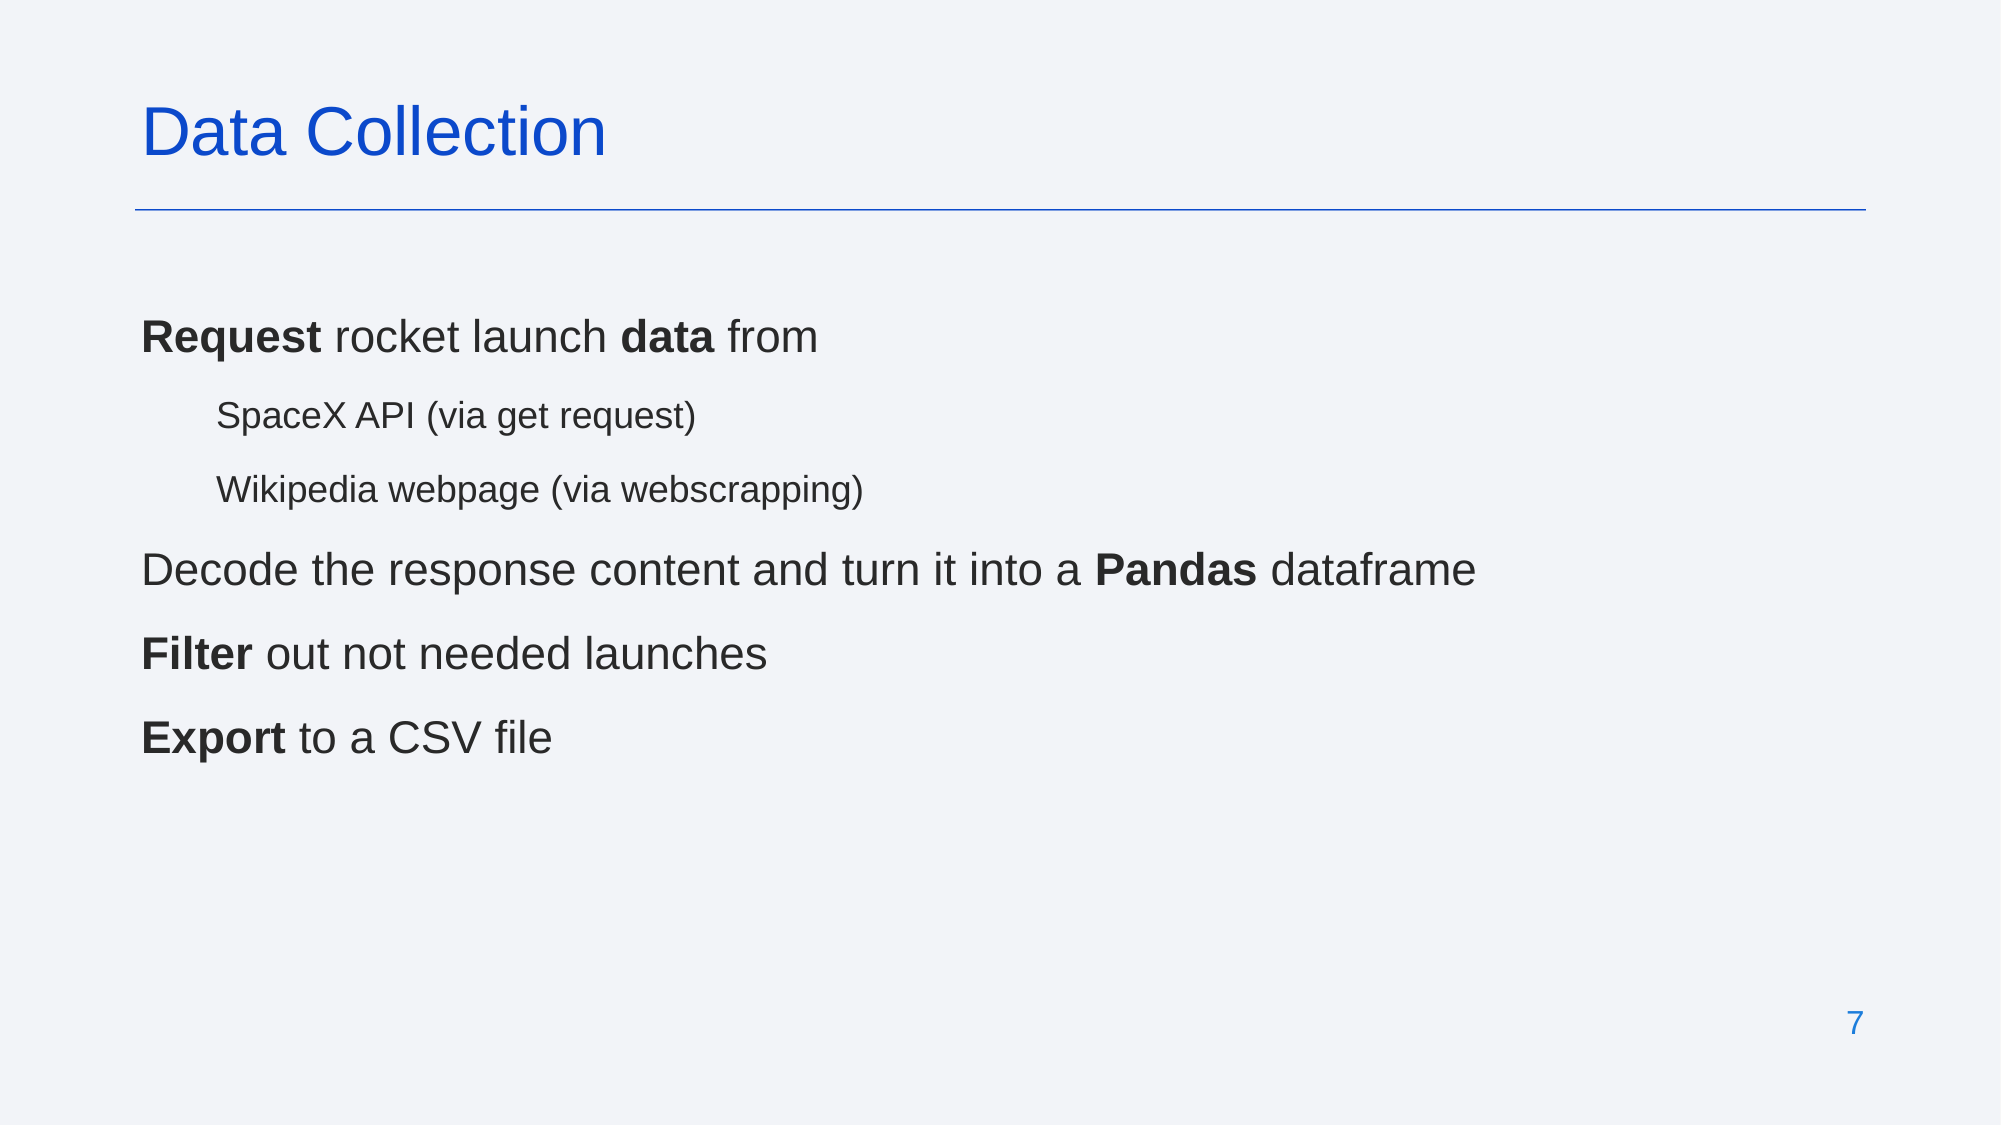

Data Collection
Request rocket launch data from
SpaceX API (via get request)
Wikipedia webpage (via webscrapping)
Decode the response content and turn it into a Pandas dataframe
Filter out not needed launches
Export to a CSV file

7